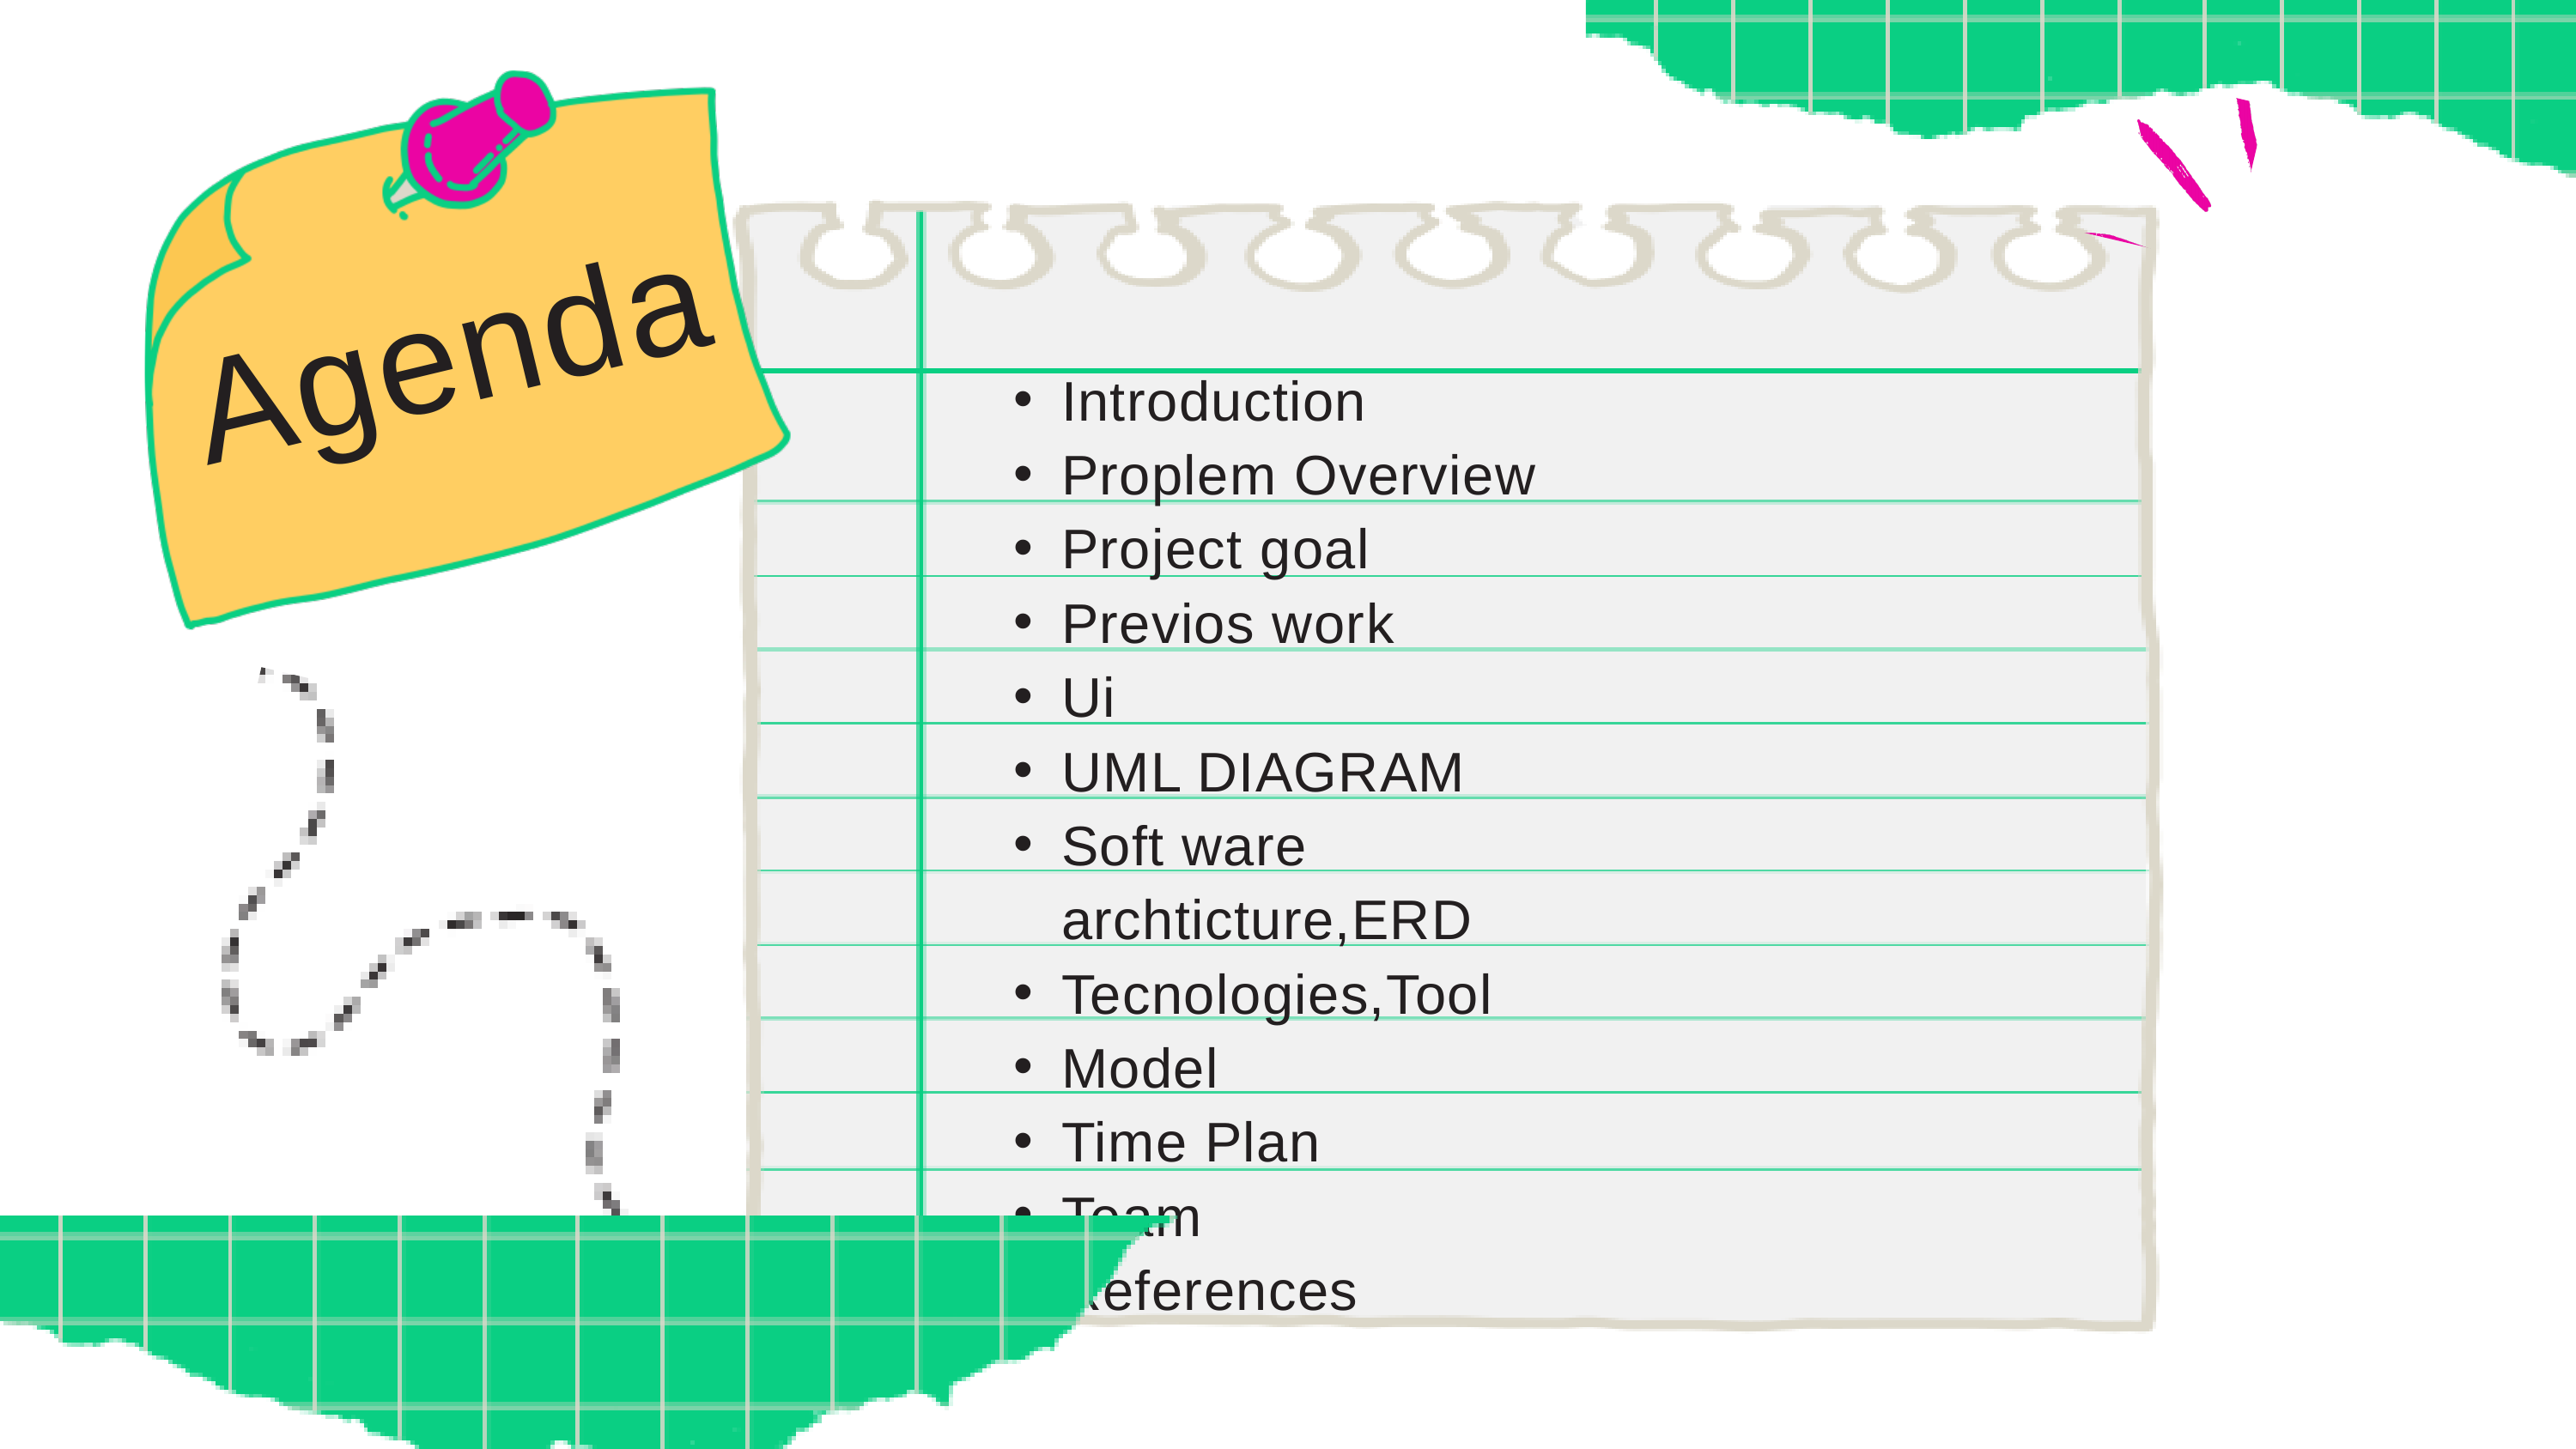

Agenda
Introduction
Proplem Overview
Project goal
Previos work
Ui
UML DIAGRAM
Soft ware archticture,ERD
Tecnologies,Tool
Model
Time Plan
Team
References